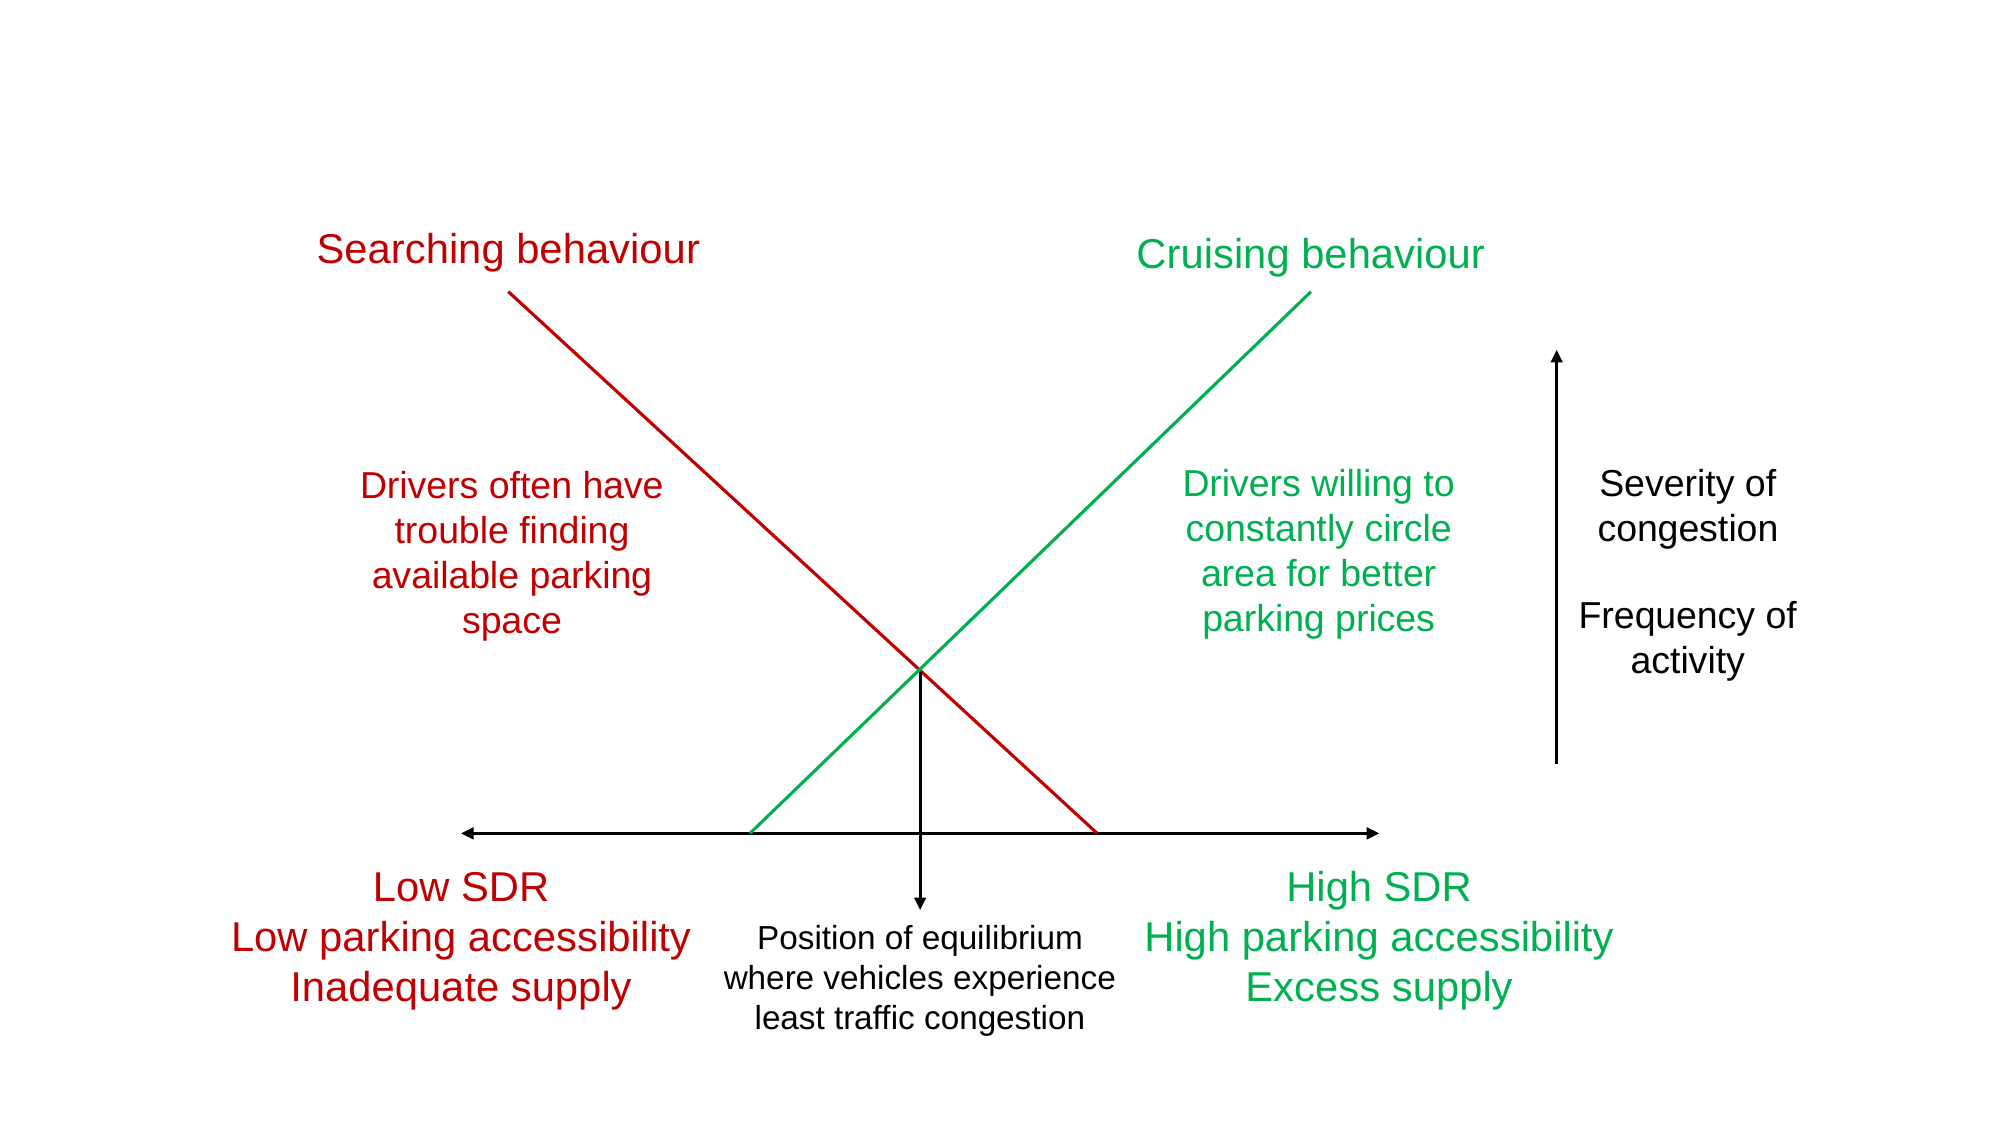

Searching behaviour
Cruising behaviour
Drivers willing to constantly circle area for better parking prices
Severity of congestion
Drivers often have trouble finding available parking space
Frequency of activity
Low SDR
Low parking accessibility
Inadequate supply
High SDR
High parking accessibility
Excess supply
Position of equilibrium where vehicles experience least traffic congestion